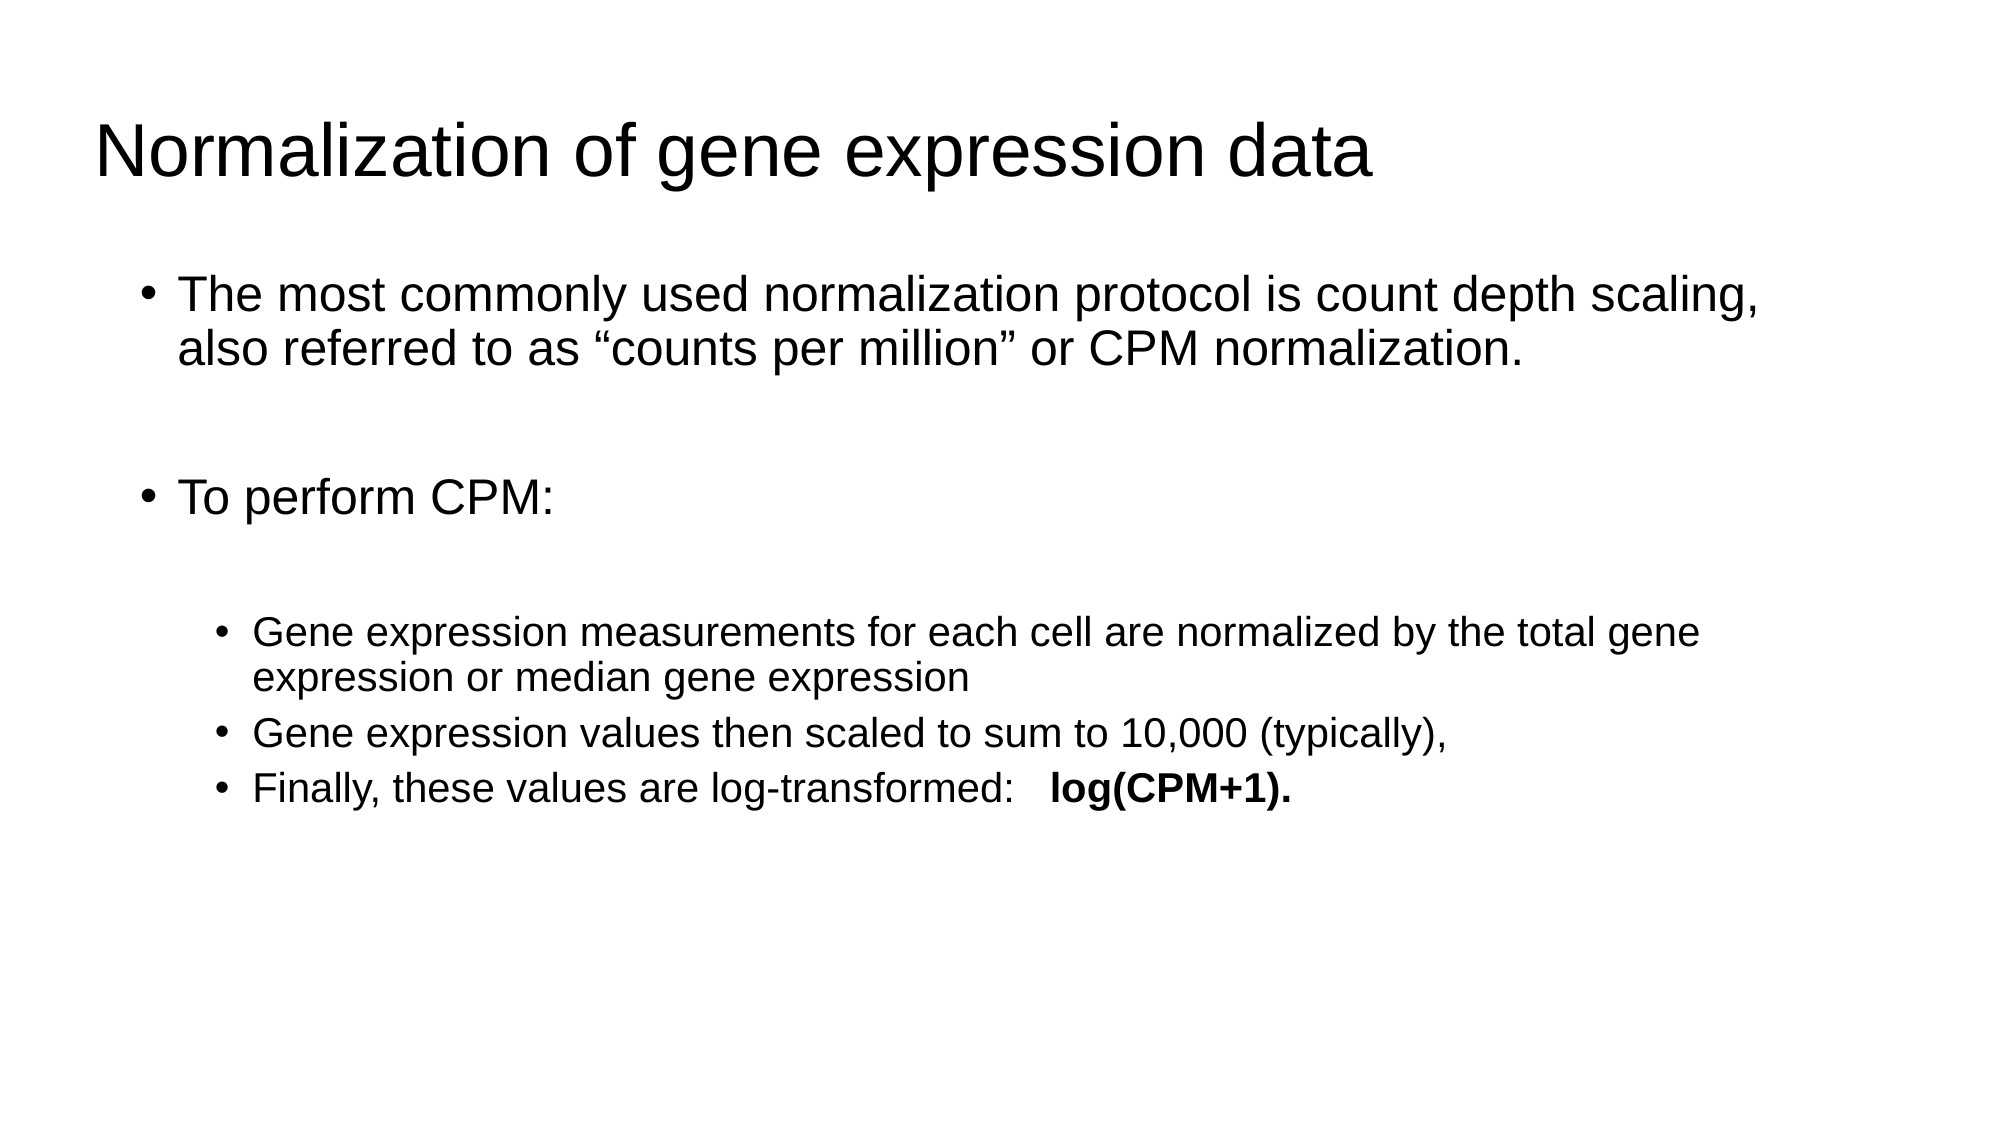

# Normalization of gene expression data
The most commonly used normalization protocol is count depth scaling, also referred to as “counts per million” or CPM normalization.

To perform CPM:

Gene expression measurements for each cell are normalized by the total gene expression or median gene expression
Gene expression values then scaled to sum to 10,000 (typically),
Finally, these values are log-transformed:   log(CPM+1).